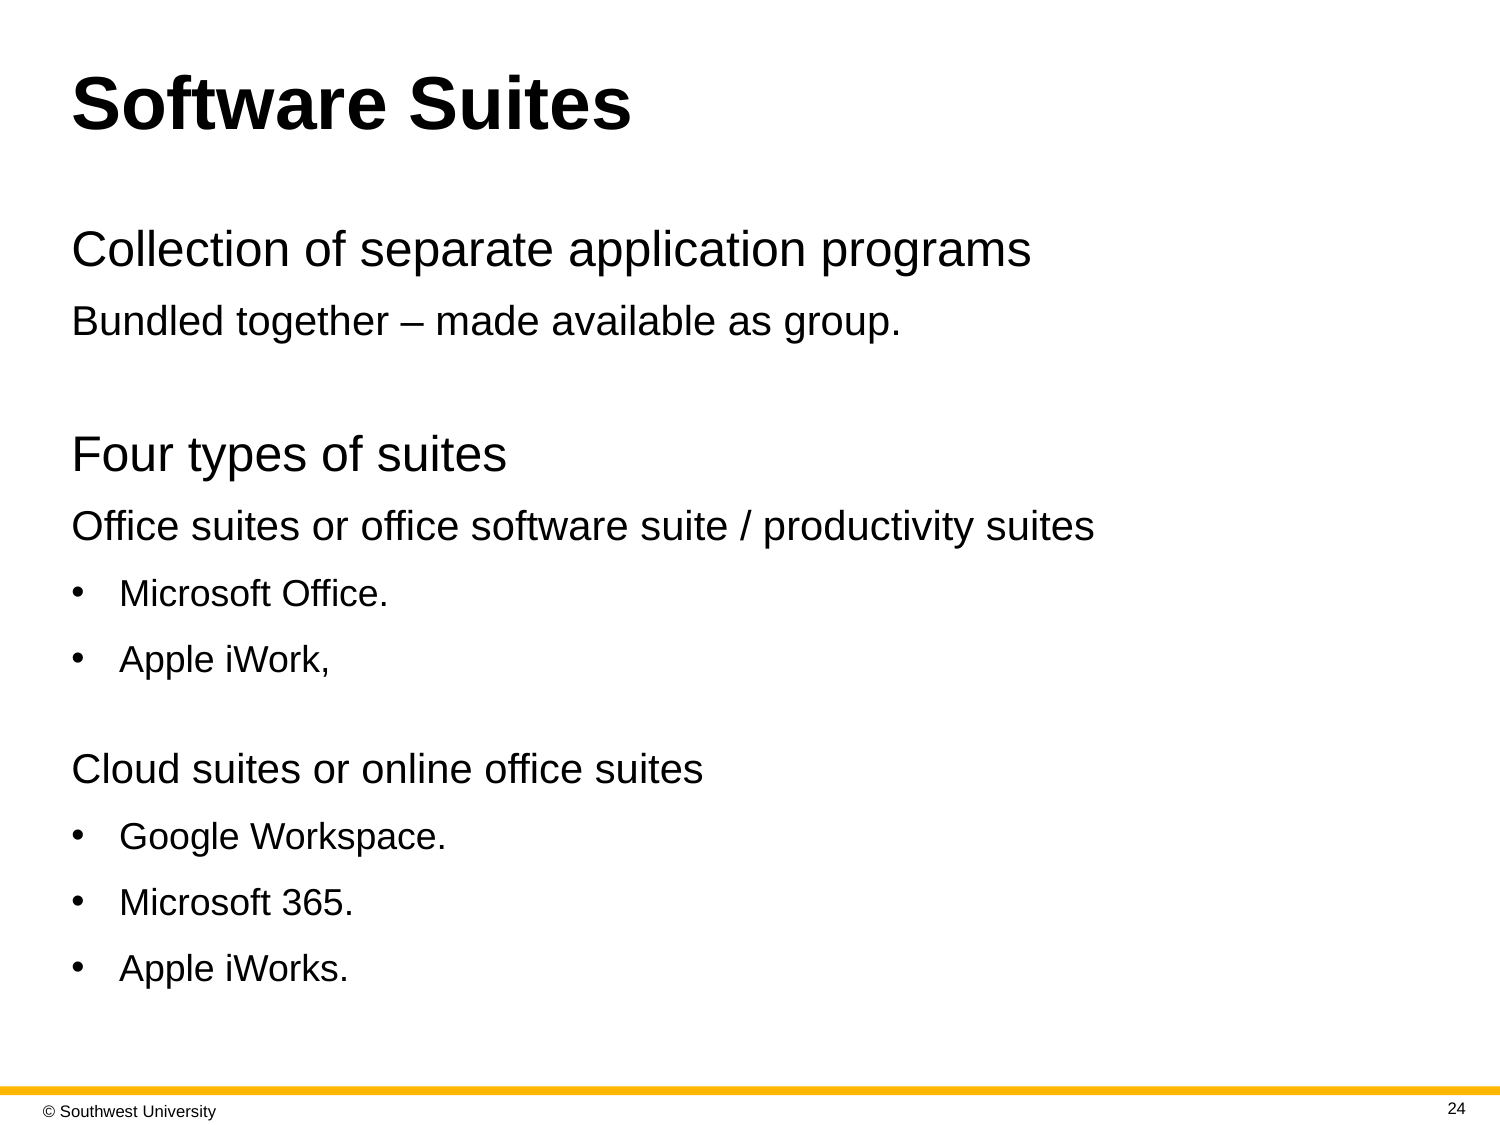

# Software Suites
Collection of separate application programs
Bundled together – made available as group.
Four types of suites
Office suites or office software suite / productivity suites
Microsoft Office.
Apple iWork,
Cloud suites or online office suites
Google Workspace.
Microsoft 365.
Apple iWorks.
24